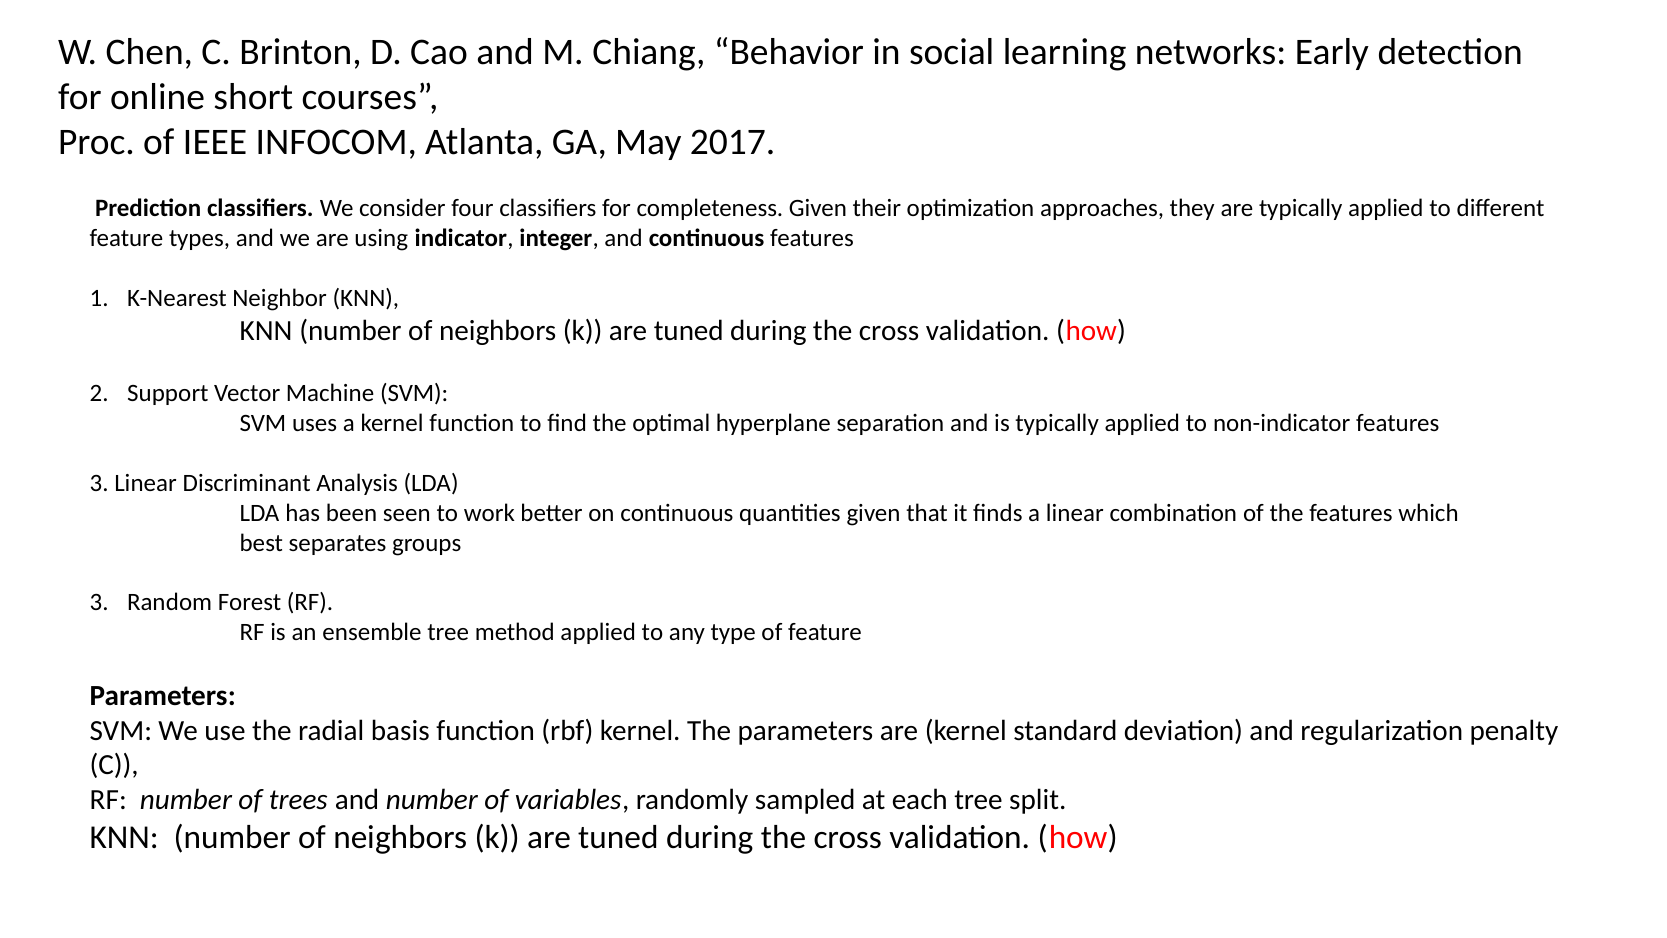

W. Chen, C. Brinton, D. Cao and M. Chiang, “Behavior in social learning networks: Early detection for online short courses”,
Proc. of IEEE INFOCOM, Atlanta, GA, May 2017.
 Prediction classifiers. We consider four classifiers for completeness. Given their optimization approaches, they are typically applied to different feature types, and we are using indicator, integer, and continuous features

K-Nearest Neighbor (KNN),
	KNN (number of neighbors (k)) are tuned during the cross validation. (how)

Support Vector Machine (SVM):
	SVM uses a kernel function to find the optimal hyperplane separation and is typically applied to non-indicator features

3. Linear Discriminant Analysis (LDA)
	LDA has been seen to work better on continuous quantities given that it finds a linear combination of the features which 	best separates groups

Random Forest (RF).
	RF is an ensemble tree method applied to any type of feature

Parameters:
SVM: We use the radial basis function (rbf) kernel. The parameters are (kernel standard deviation) and regularization penalty (C)),
RF:  number of trees and number of variables, randomly sampled at each tree split.
KNN:  (number of neighbors (k)) are tuned during the cross validation. (how)